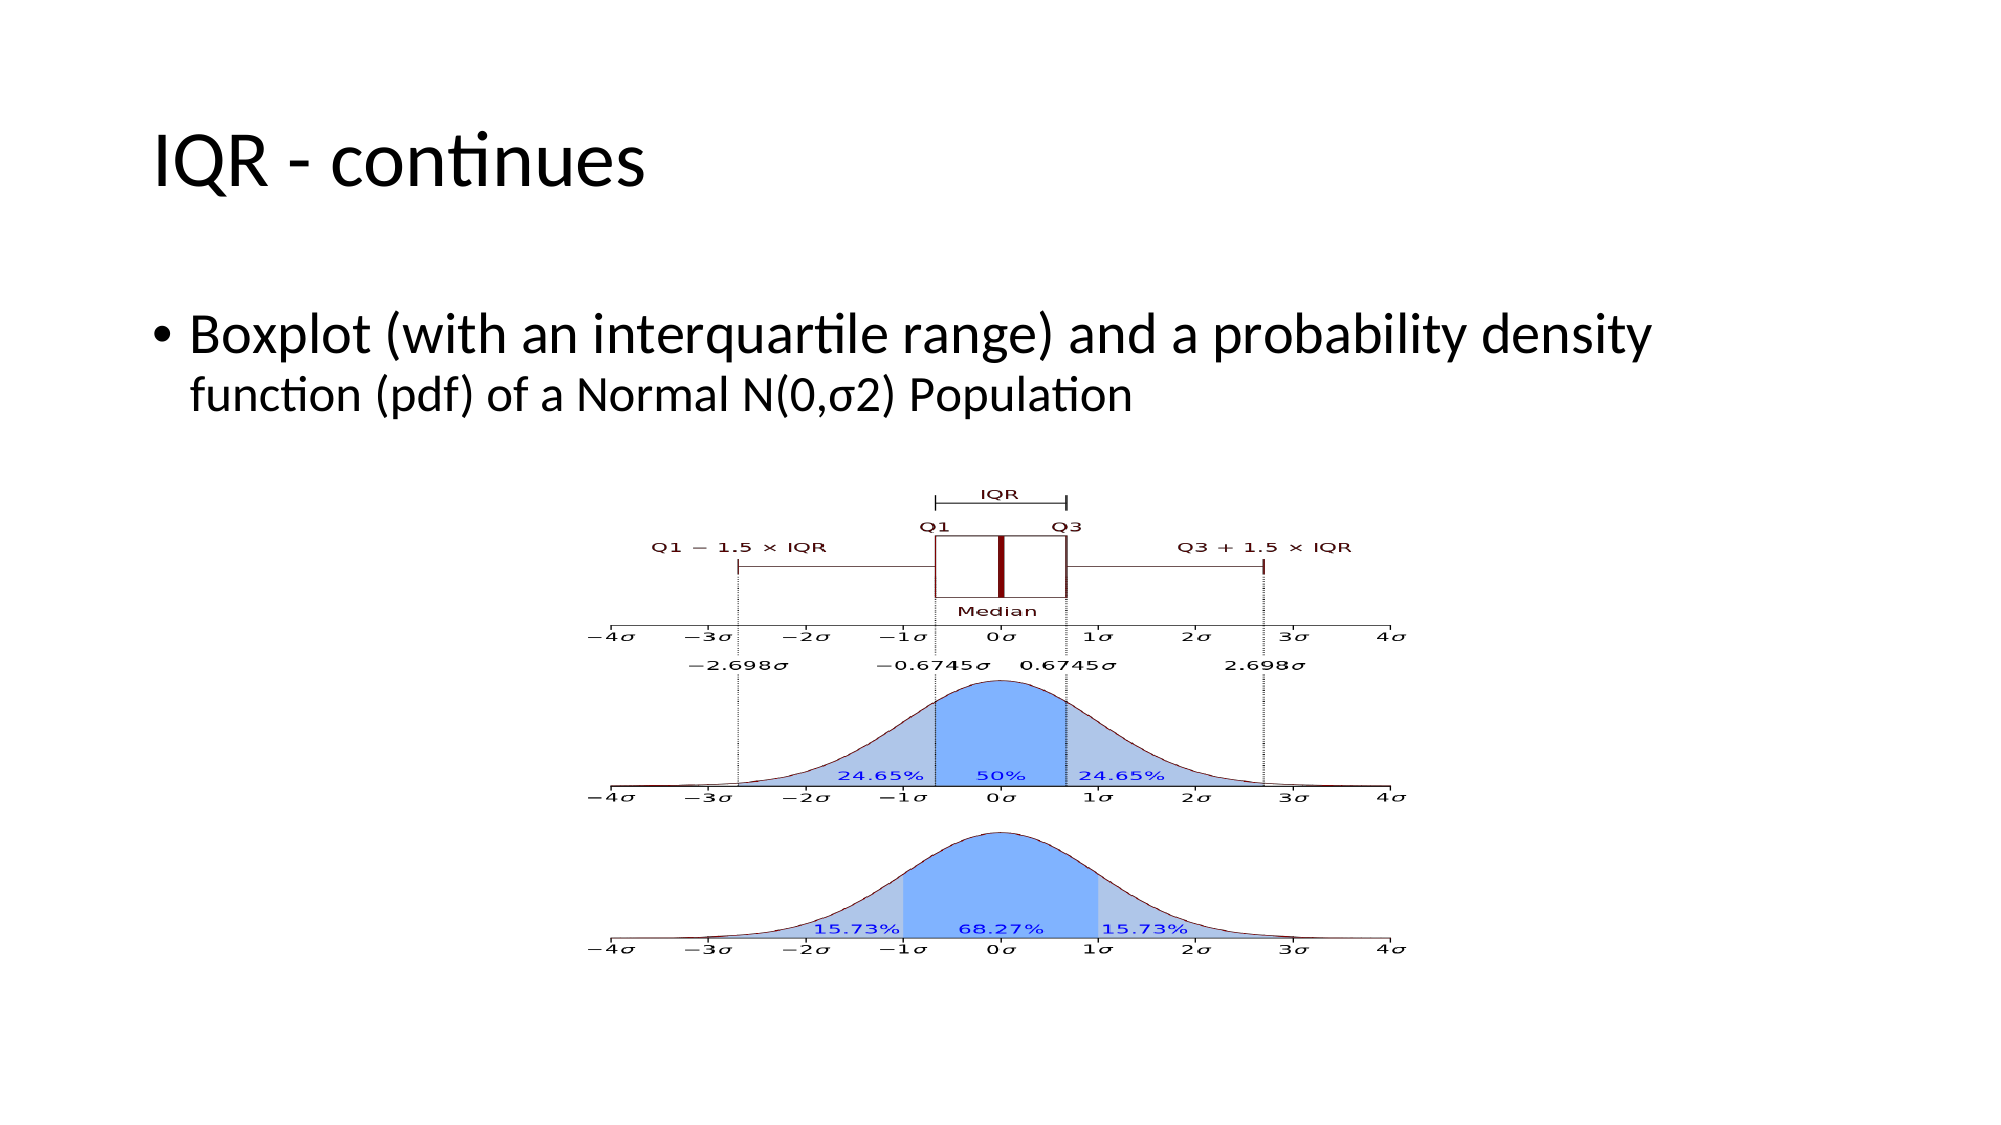

IQR - continues
• Boxplot (with an interquartile range) and a probability density
function (pdf) of a Normal N(0,σ2) Population